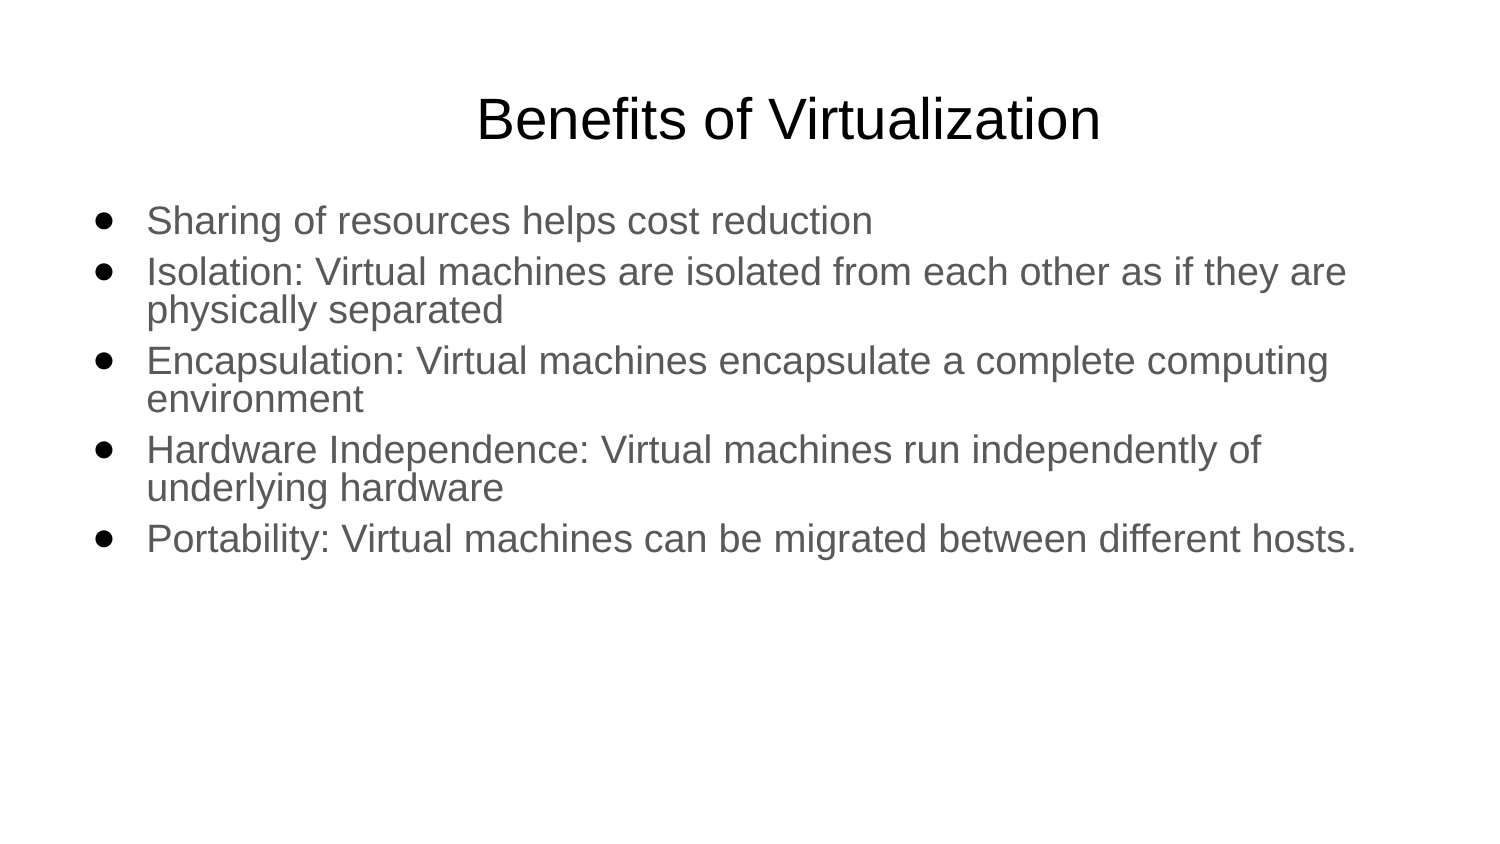

# Benefits of Virtualization
Sharing of resources helps cost reduction
Isolation: Virtual machines are isolated from each other as if they are physically separated
Encapsulation: Virtual machines encapsulate a complete computing environment
Hardware Independence: Virtual machines run independently of underlying hardware
Portability: Virtual machines can be migrated between different hosts.